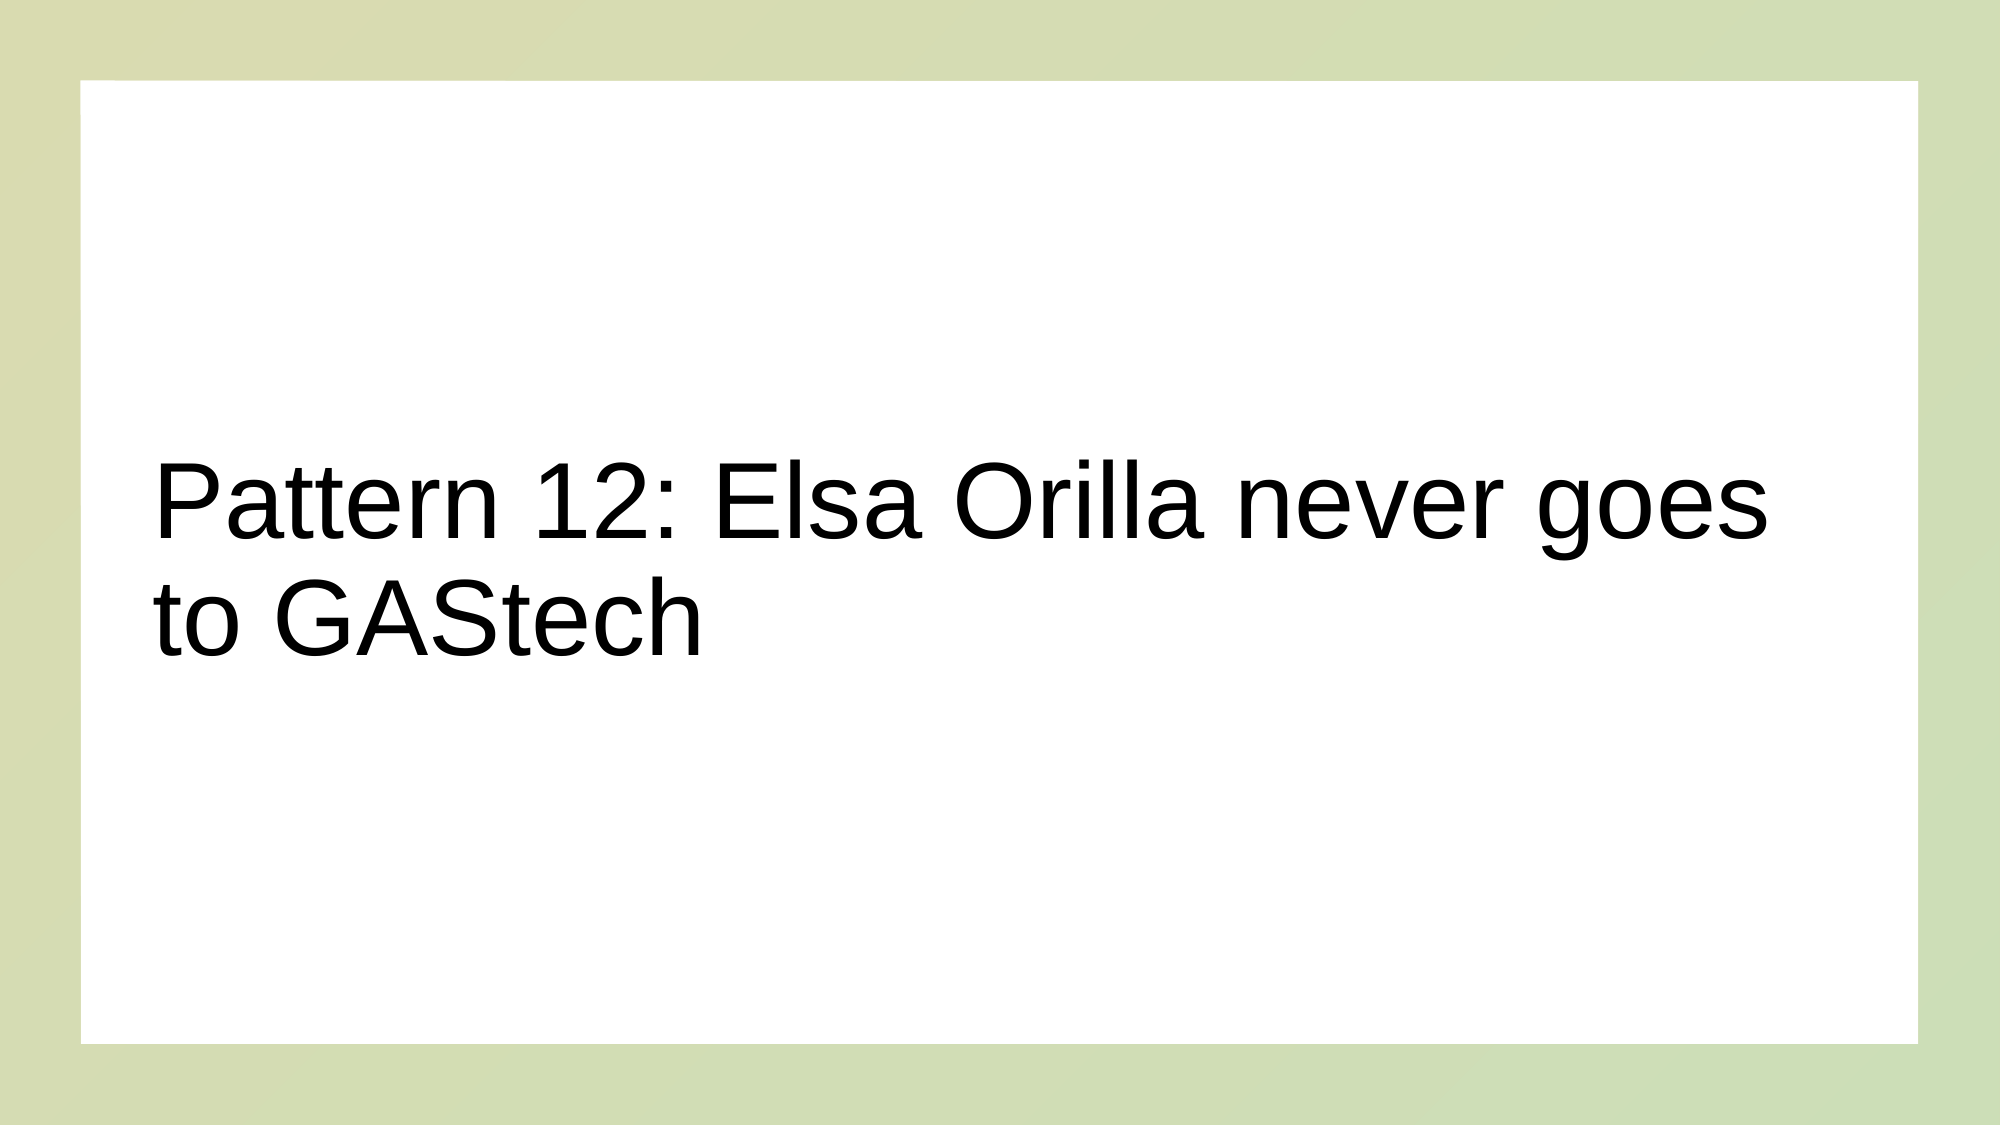

# Pattern 12: Elsa Orilla never goes to GAStech